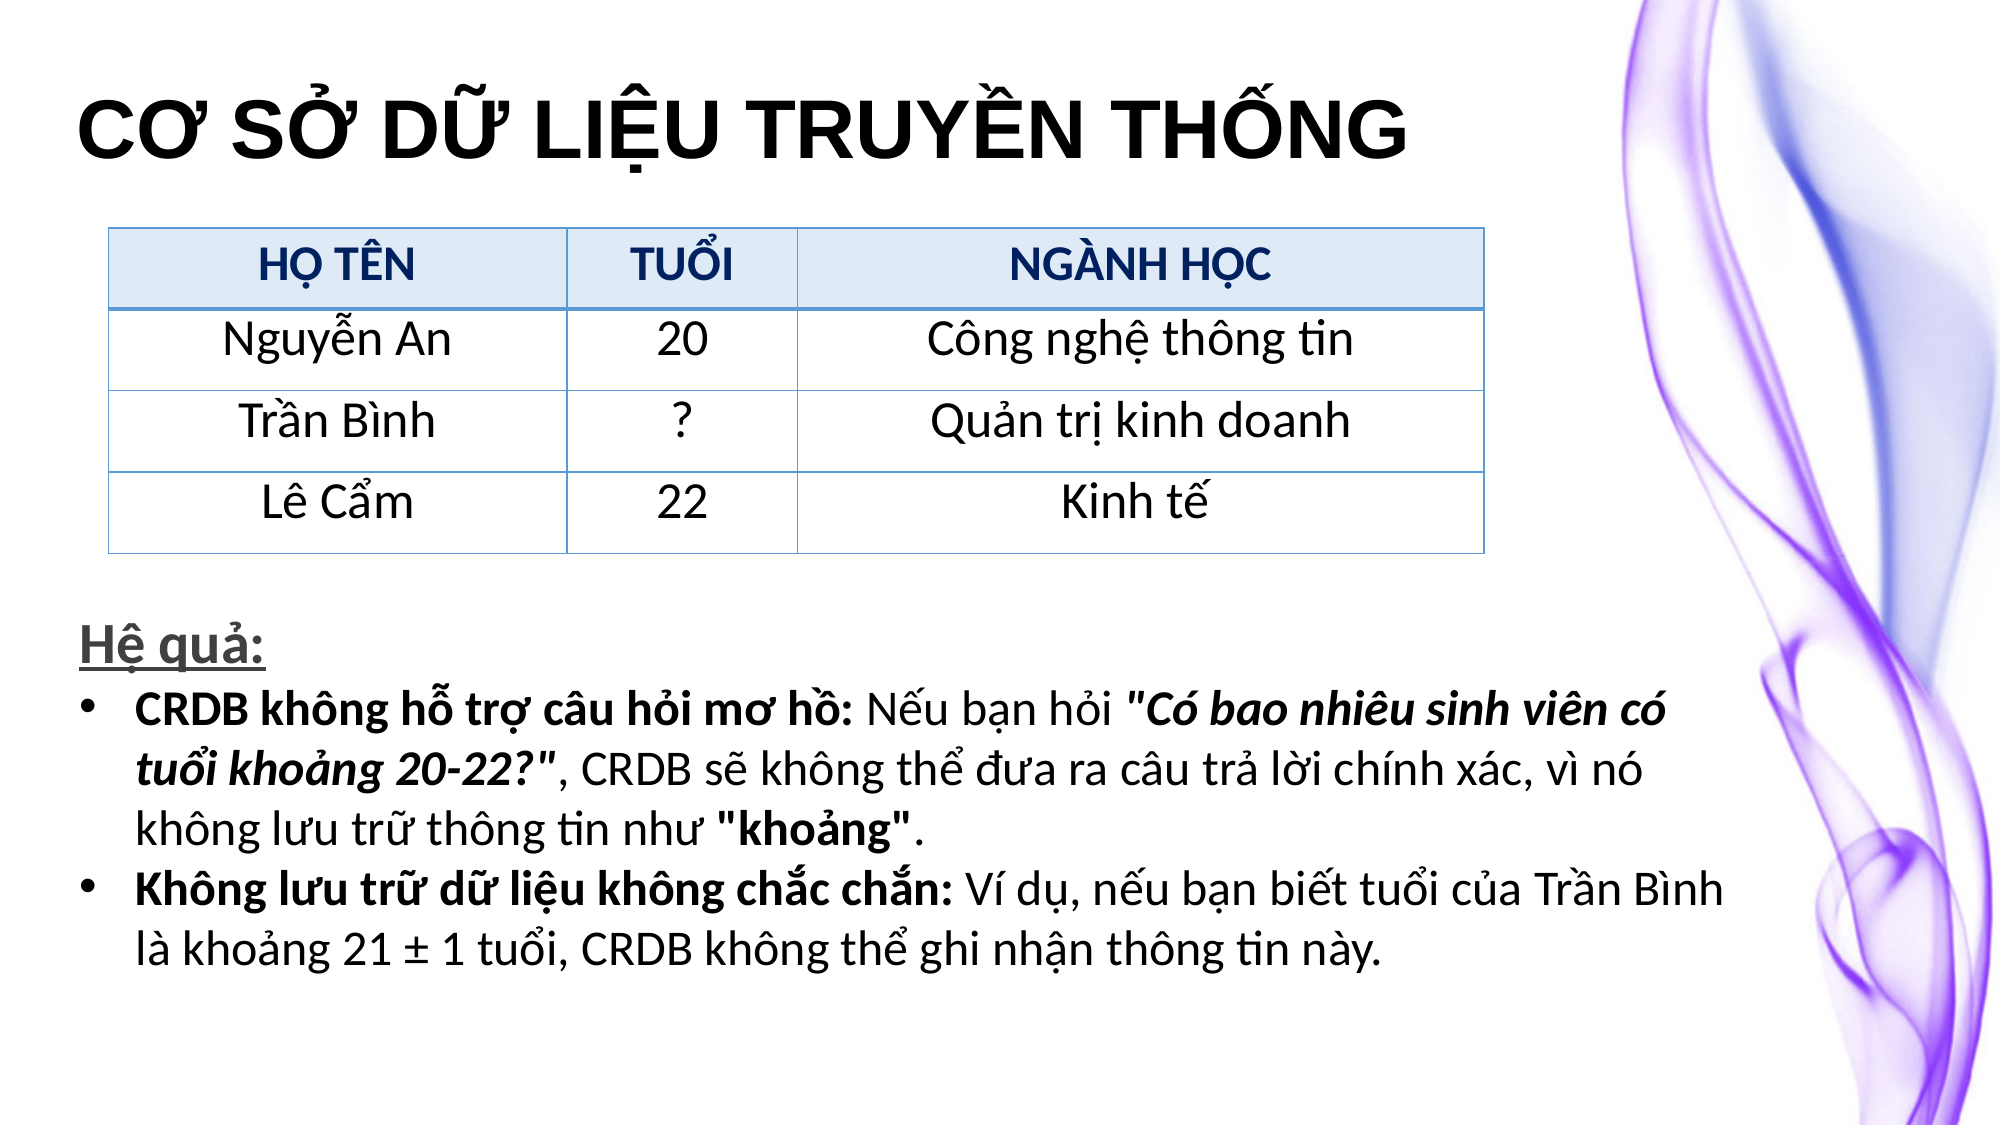

CƠ SỞ DỮ LIỆU TRUYỀN THỐNG
| HỌ TÊN | TUỔI | NGÀNH HỌC |
| --- | --- | --- |
| Nguyễn An | 20 | Công nghệ thông tin |
| Trần Bình | ? | Quản trị kinh doanh |
| Lê Cẩm | 22 | Kinh tế |
Hệ quả:
CRDB không hỗ trợ câu hỏi mơ hồ: Nếu bạn hỏi "Có bao nhiêu sinh viên có tuổi khoảng 20-22?", CRDB sẽ không thể đưa ra câu trả lời chính xác, vì nó không lưu trữ thông tin như "khoảng".
Không lưu trữ dữ liệu không chắc chắn: Ví dụ, nếu bạn biết tuổi của Trần Bình là khoảng 21 ± 1 tuổi, CRDB không thể ghi nhận thông tin này.